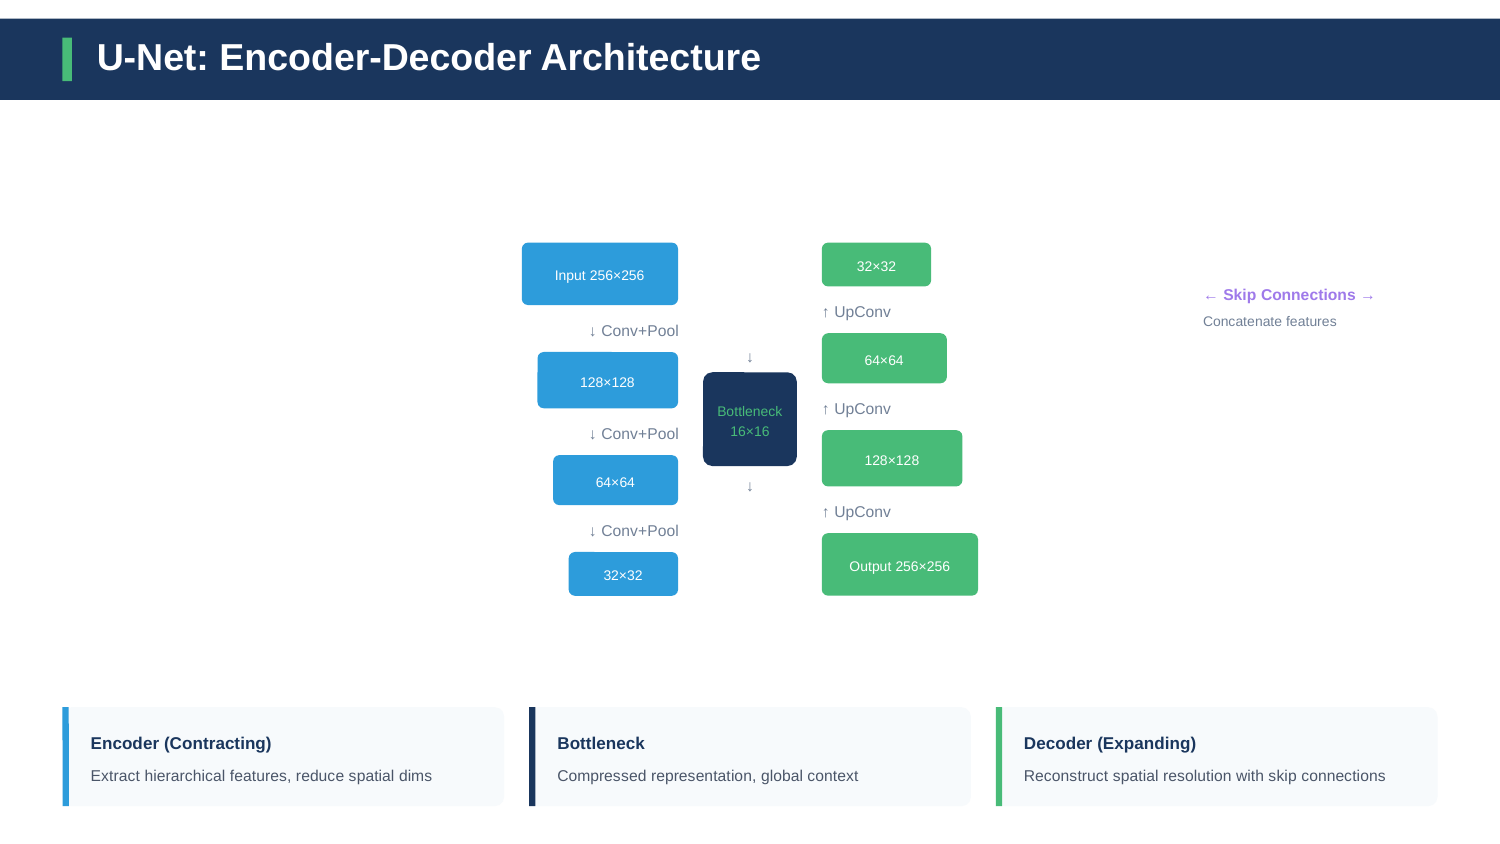

U-Net: Encoder-Decoder Architecture

32×32
Input 256×256
← Skip Connections →
↑ UpConv
Concatenate features
↓ Conv+Pool

↓
64×64

128×128

↑ UpConv
Bottleneck
16×16
↓ Conv+Pool

128×128

64×64
↓
↑ UpConv
↓ Conv+Pool

Output 256×256
32×32

Encoder (Contracting)
Bottleneck
Decoder (Expanding)
Extract hierarchical features, reduce spatial dims
Compressed representation, global context
Reconstruct spatial resolution with skip connections